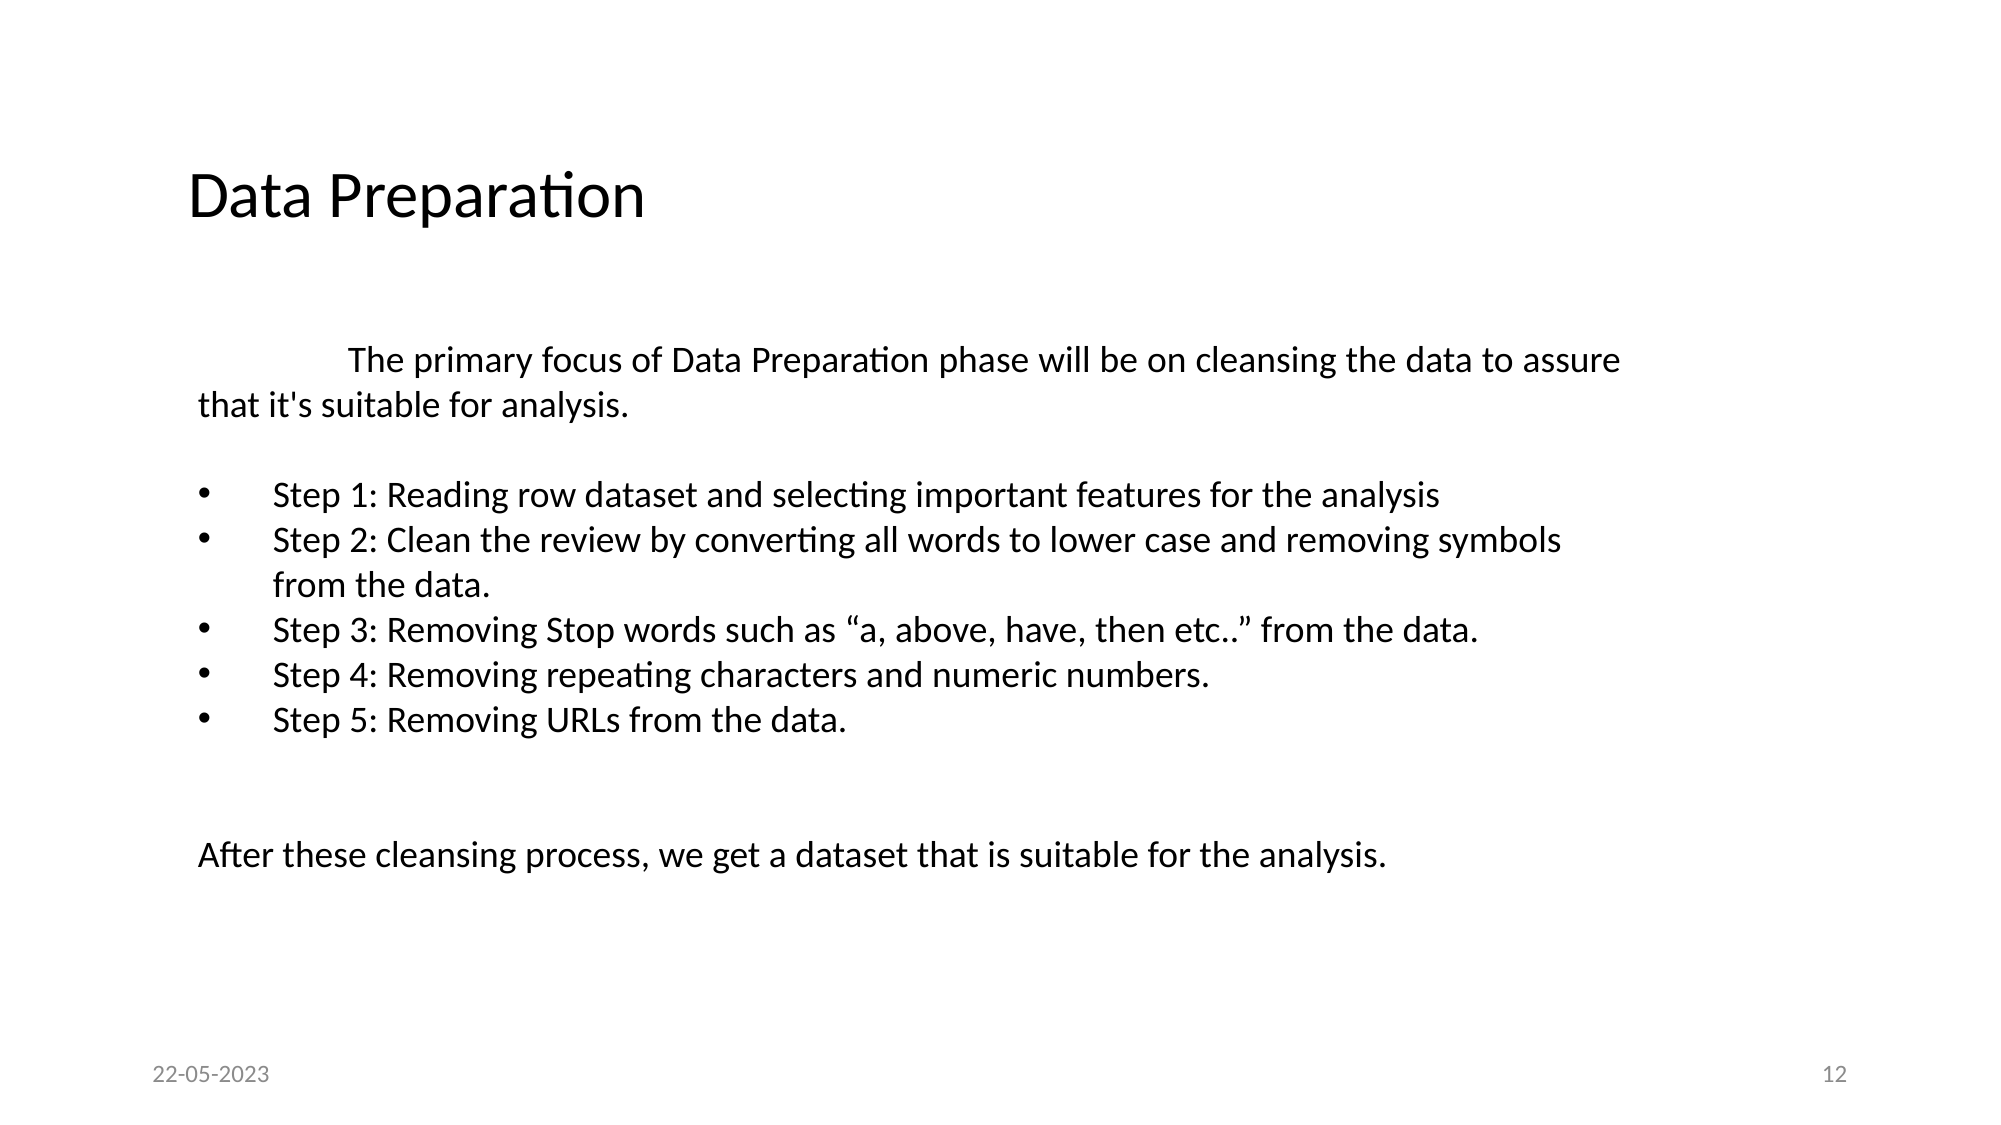

Data Preparation
	The primary focus of Data Preparation phase will be on cleansing the data to assure that it's suitable for analysis.

Step 1: Reading row dataset and selecting important features for the analysis
Step 2: Clean the review by converting all words to lower case and removing symbols from the data.
Step 3: Removing Stop words such as “a, above, have, then etc..” from the data.
Step 4: Removing repeating characters and numeric numbers.
Step 5: Removing URLs from the data.

After these cleansing process, we get a dataset that is suitable for the analysis.

22-05-2023
12